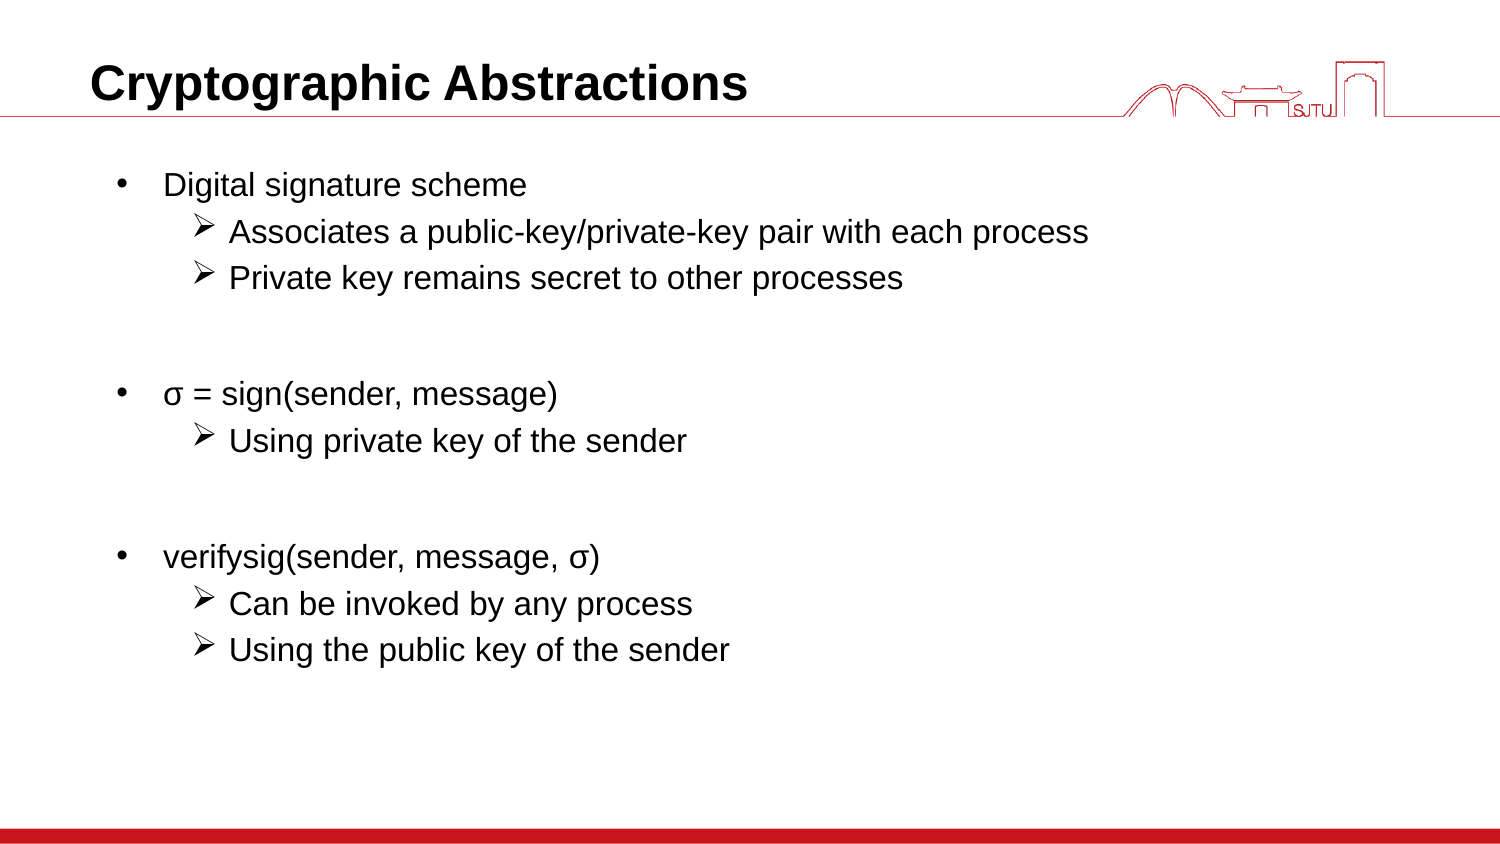

# Cryptographic Abstractions
Digital signature scheme
Associates a public-key/private-key pair with each process
Private key remains secret to other processes

σ = sign(sender, message)
Using private key of the sender

verifysig(sender, message, σ)
Can be invoked by any process
Using the public key of the sender